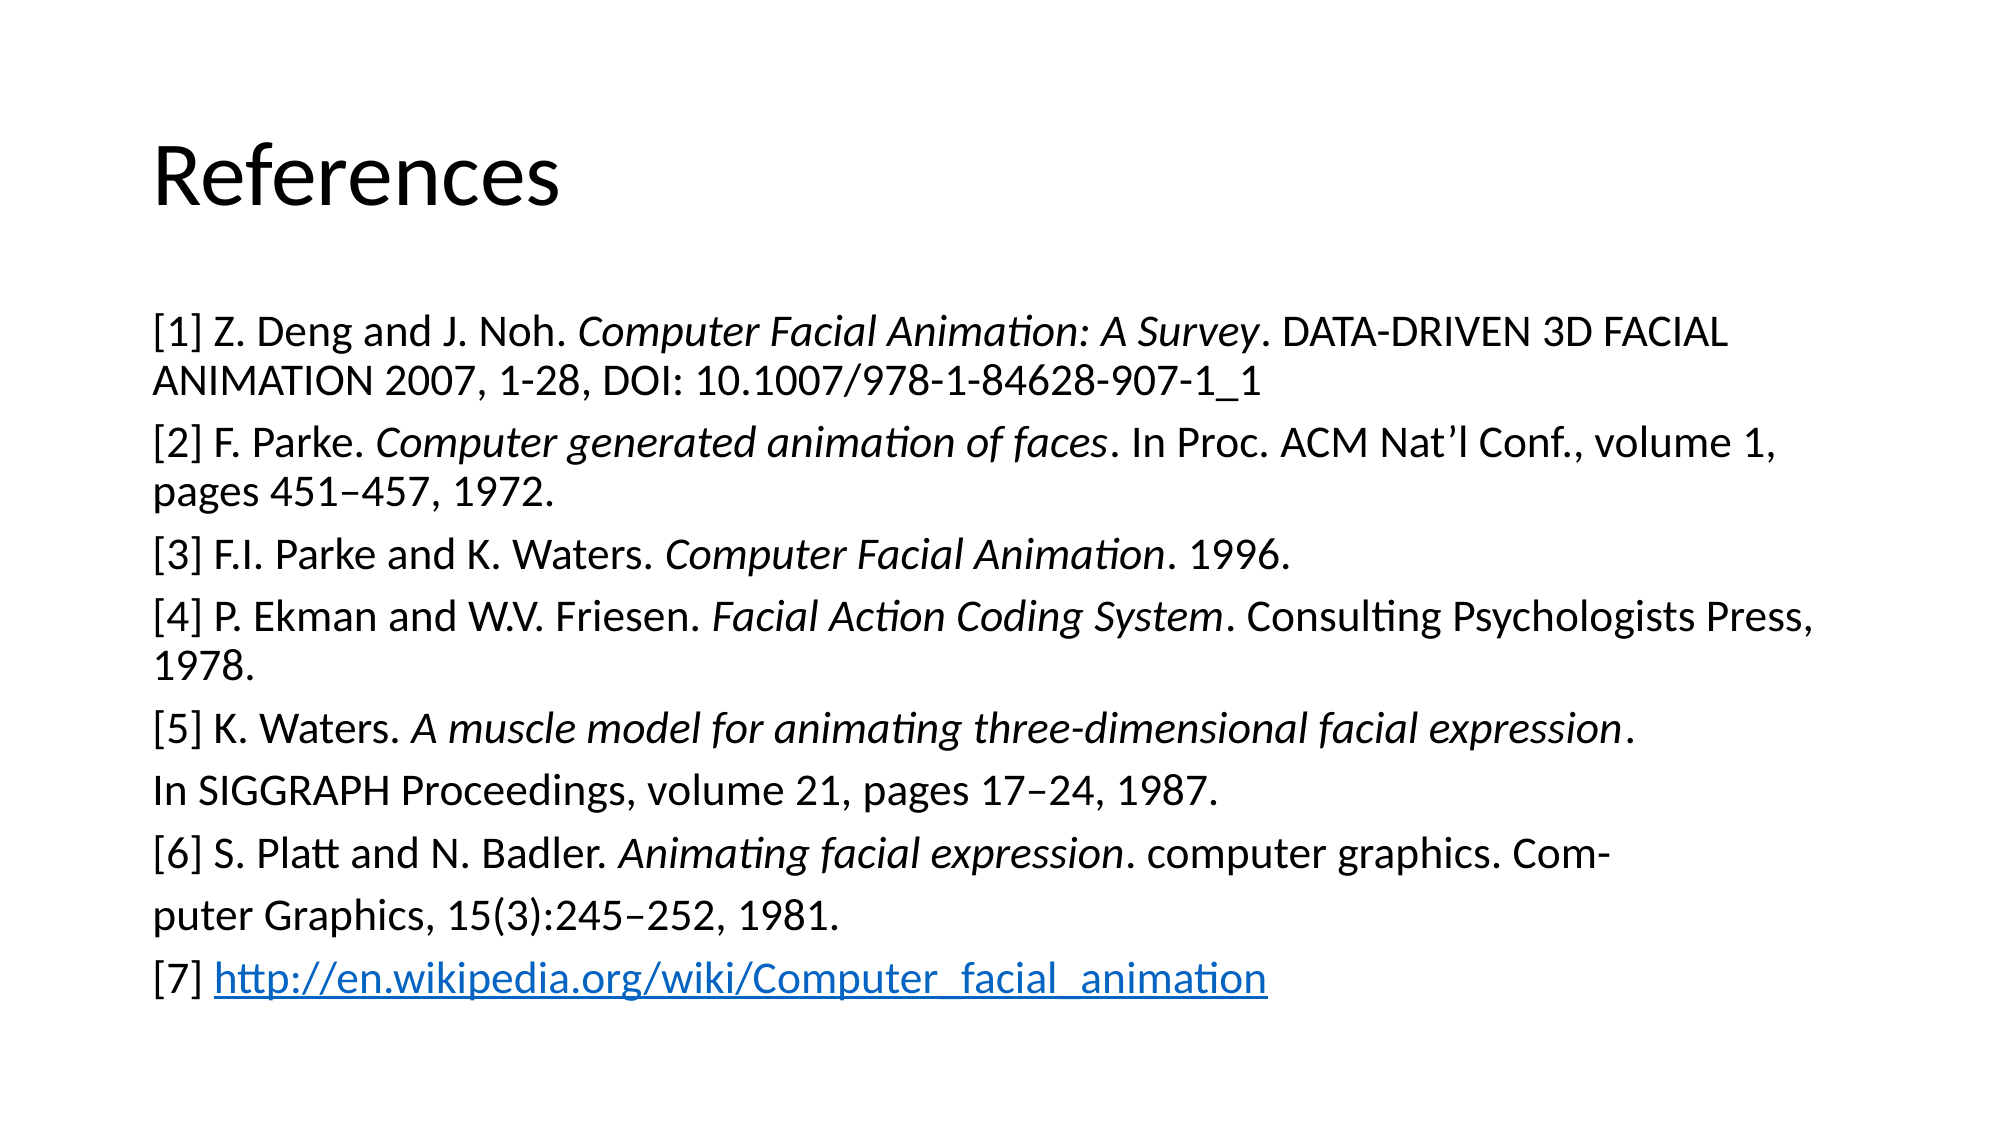

# References
[1] Z. Deng and J. Noh. Computer Facial Animation: A Survey. DATA-DRIVEN 3D FACIAL ANIMATION 2007, 1-28, DOI: 10.1007/978-1-84628-907-1_1
[2] F. Parke. Computer generated animation of faces. In Proc. ACM Nat’l Conf., volume 1, pages 451–457, 1972.
[3] F.I. Parke and K. Waters. Computer Facial Animation. 1996.
[4] P. Ekman and W.V. Friesen. Facial Action Coding System. Consulting Psychologists Press, 1978.
[5] K. Waters. A muscle model for animating three-dimensional facial expression.
In SIGGRAPH Proceedings, volume 21, pages 17–24, 1987.
[6] S. Platt and N. Badler. Animating facial expression. computer graphics. Com-
puter Graphics, 15(3):245–252, 1981.
[7] http://en.wikipedia.org/wiki/Computer_facial_animation